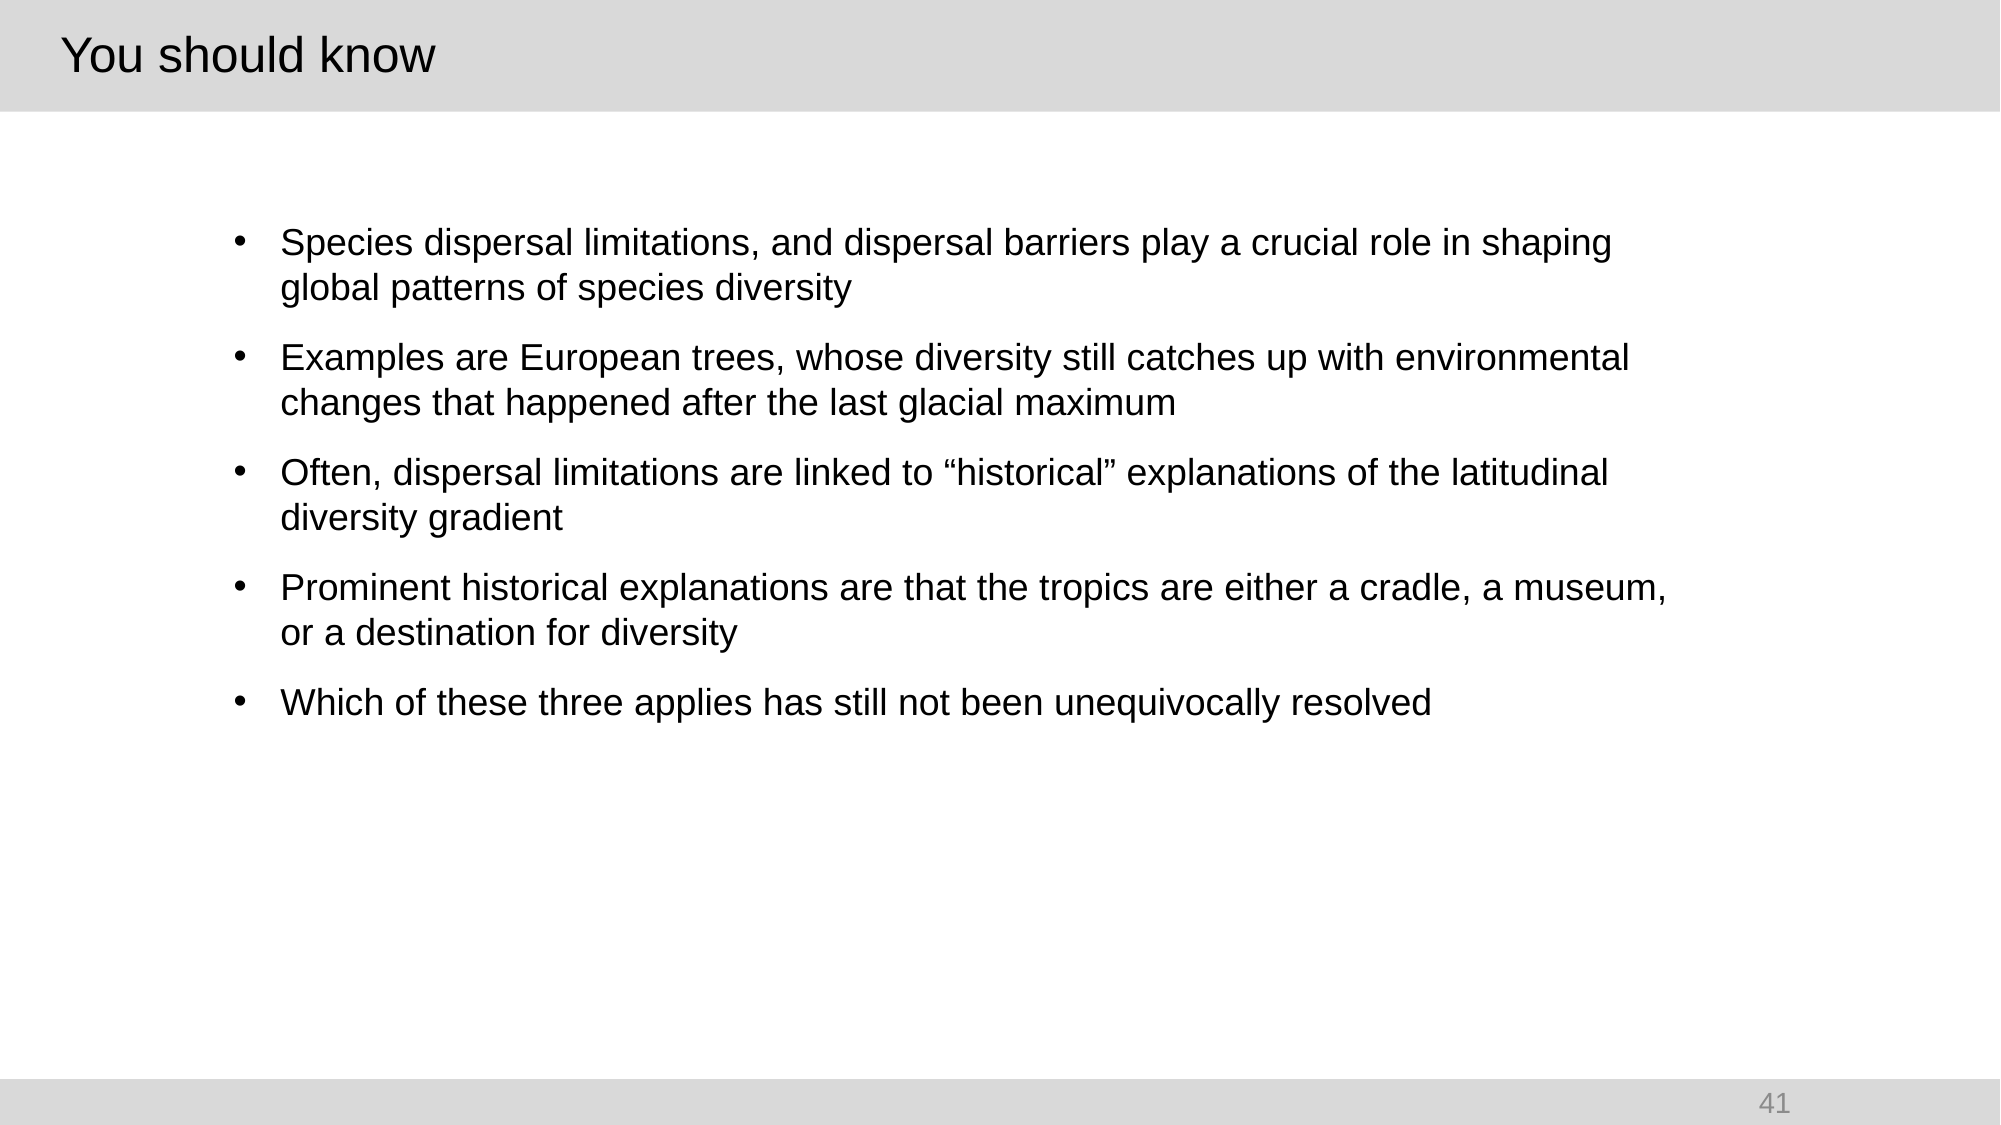

# You should know
Species dispersal limitations, and dispersal barriers play a crucial role in shaping global patterns of species diversity
Examples are European trees, whose diversity still catches up with environmental changes that happened after the last glacial maximum
Often, dispersal limitations are linked to “historical” explanations of the latitudinal diversity gradient
Prominent historical explanations are that the tropics are either a cradle, a museum, or a destination for diversity
Which of these three applies has still not been unequivocally resolved

41